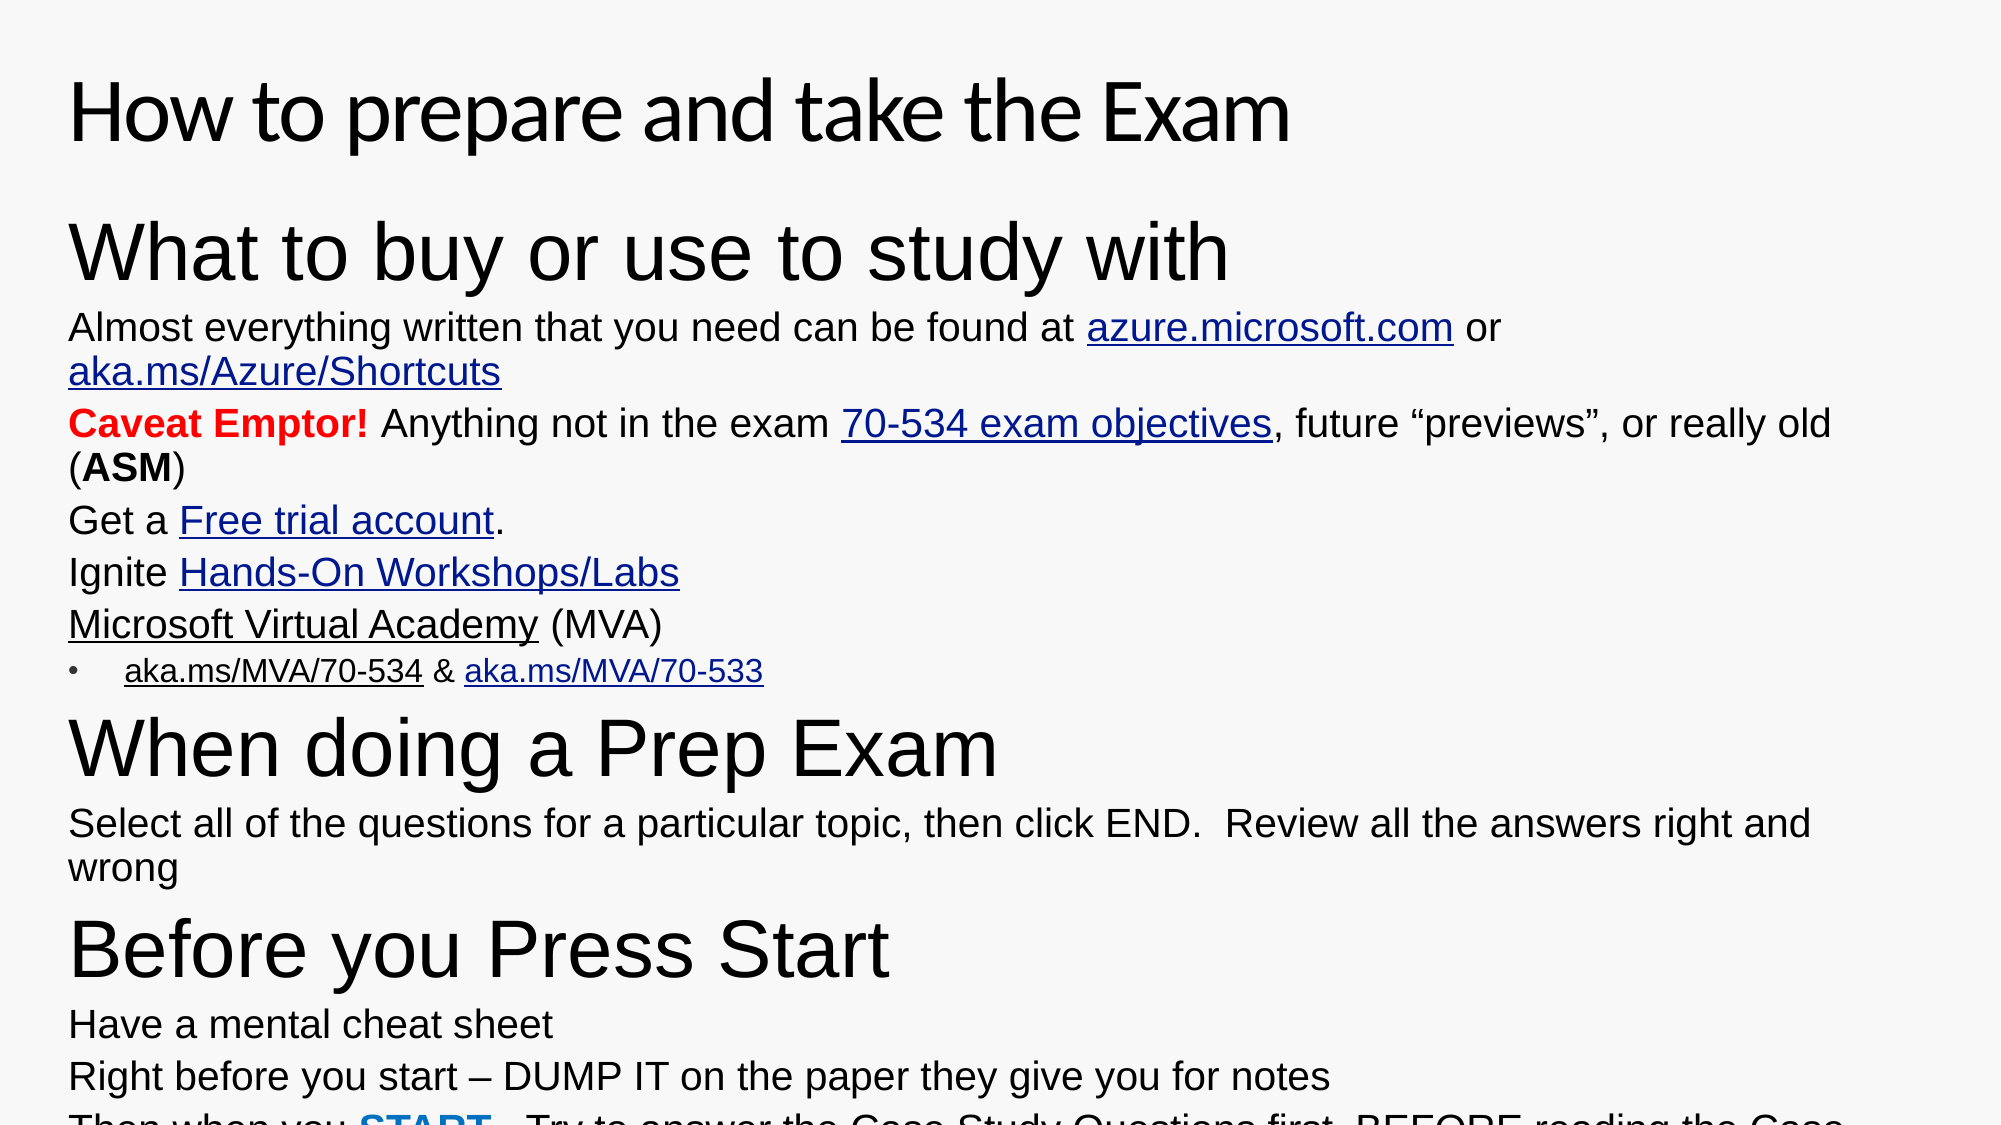

# How to prepare and take the Exam
What to buy or use to study with
Almost everything written that you need can be found at azure.microsoft.com or aka.ms/Azure/Shortcuts
Caveat Emptor! Anything not in the exam 70-534 exam objectives, future “previews”, or really old (ASM)
Get a Free trial account.
Ignite Hands-On Workshops/Labs
Microsoft Virtual Academy (MVA)
aka.ms/MVA/70-534 & aka.ms/MVA/70-533
When doing a Prep Exam
Select all of the questions for a particular topic, then click END.  Review all the answers right and wrong
Before you Press Start
Have a mental cheat sheet
Right before you start – DUMP IT on the paper they give you for notes
Then when you START ..Try to answer the Case Study Questions first, BEFORE reading the Case Study!